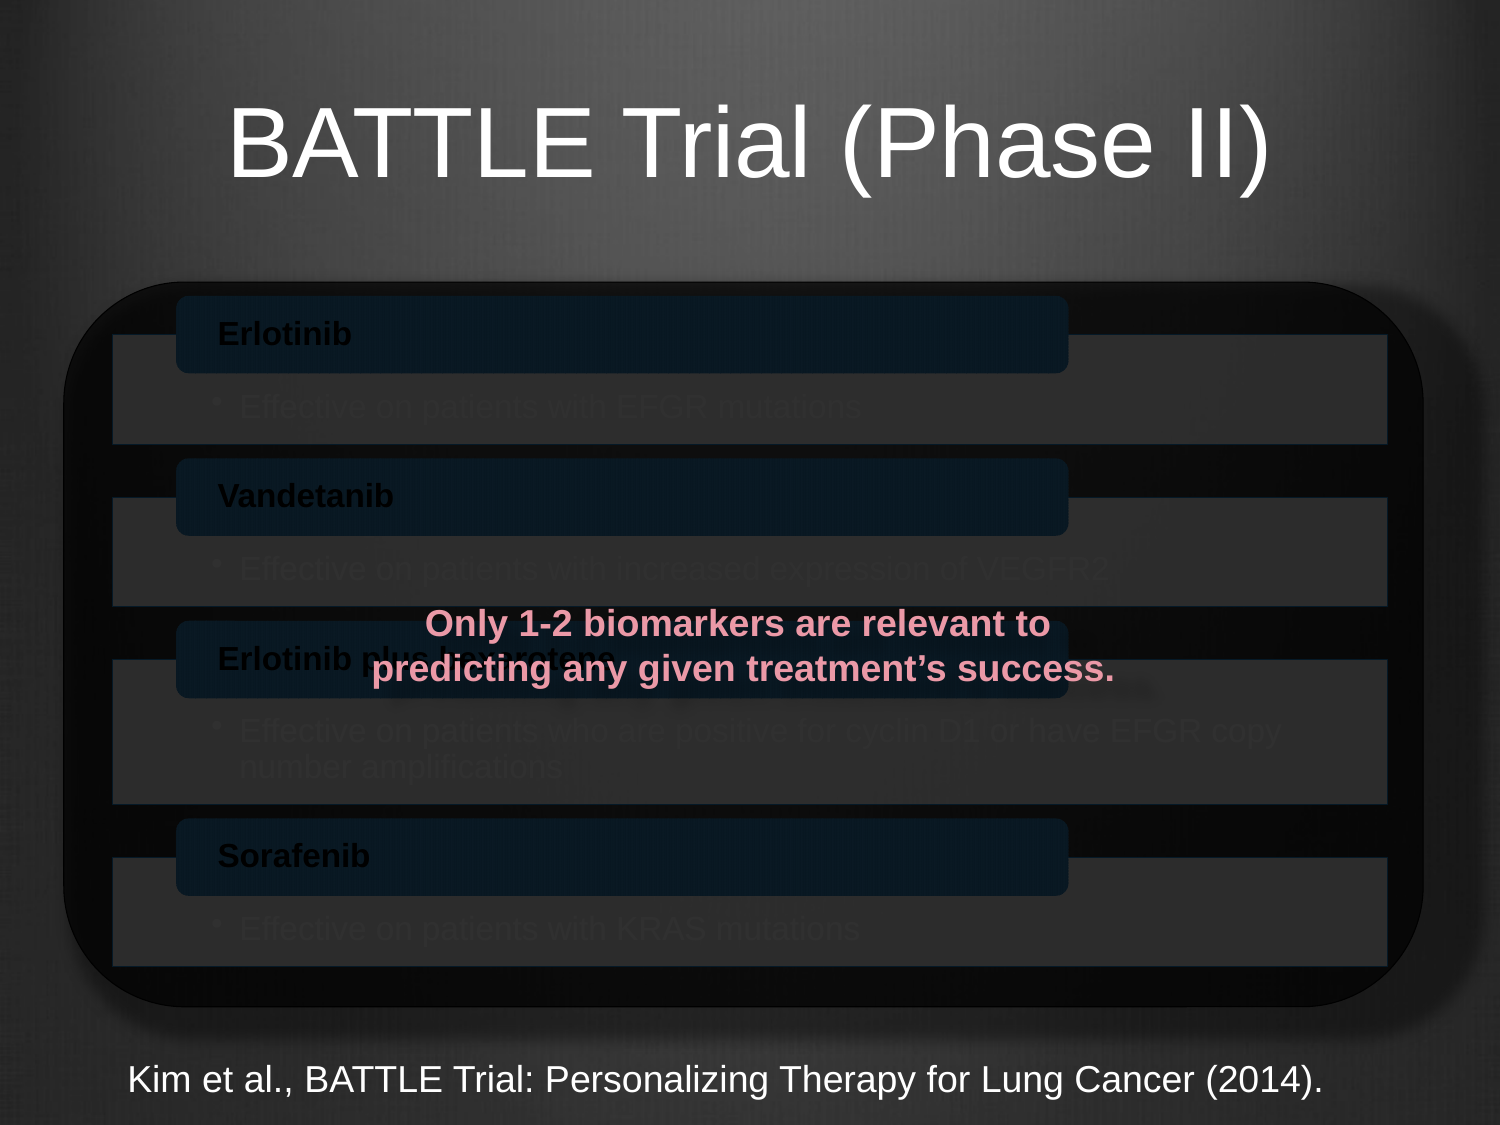

# BATTLE Trial (Phase II)
Only 1-2 biomarkers are relevant to
predicting any given treatment’s success.
Effective on patients with EFGR mutations
Erlotinib
Effective on patients with increased expression of VEGFR2
Vandetanib
Effective on patients who are positive for cyclin D1 or have EFGR copy number amplifications
Erlotinib plus bexarotene
Effective on patients with KRAS mutations
Sorafenib
Kim et al., BATTLE Trial: Personalizing Therapy for Lung Cancer (2014).